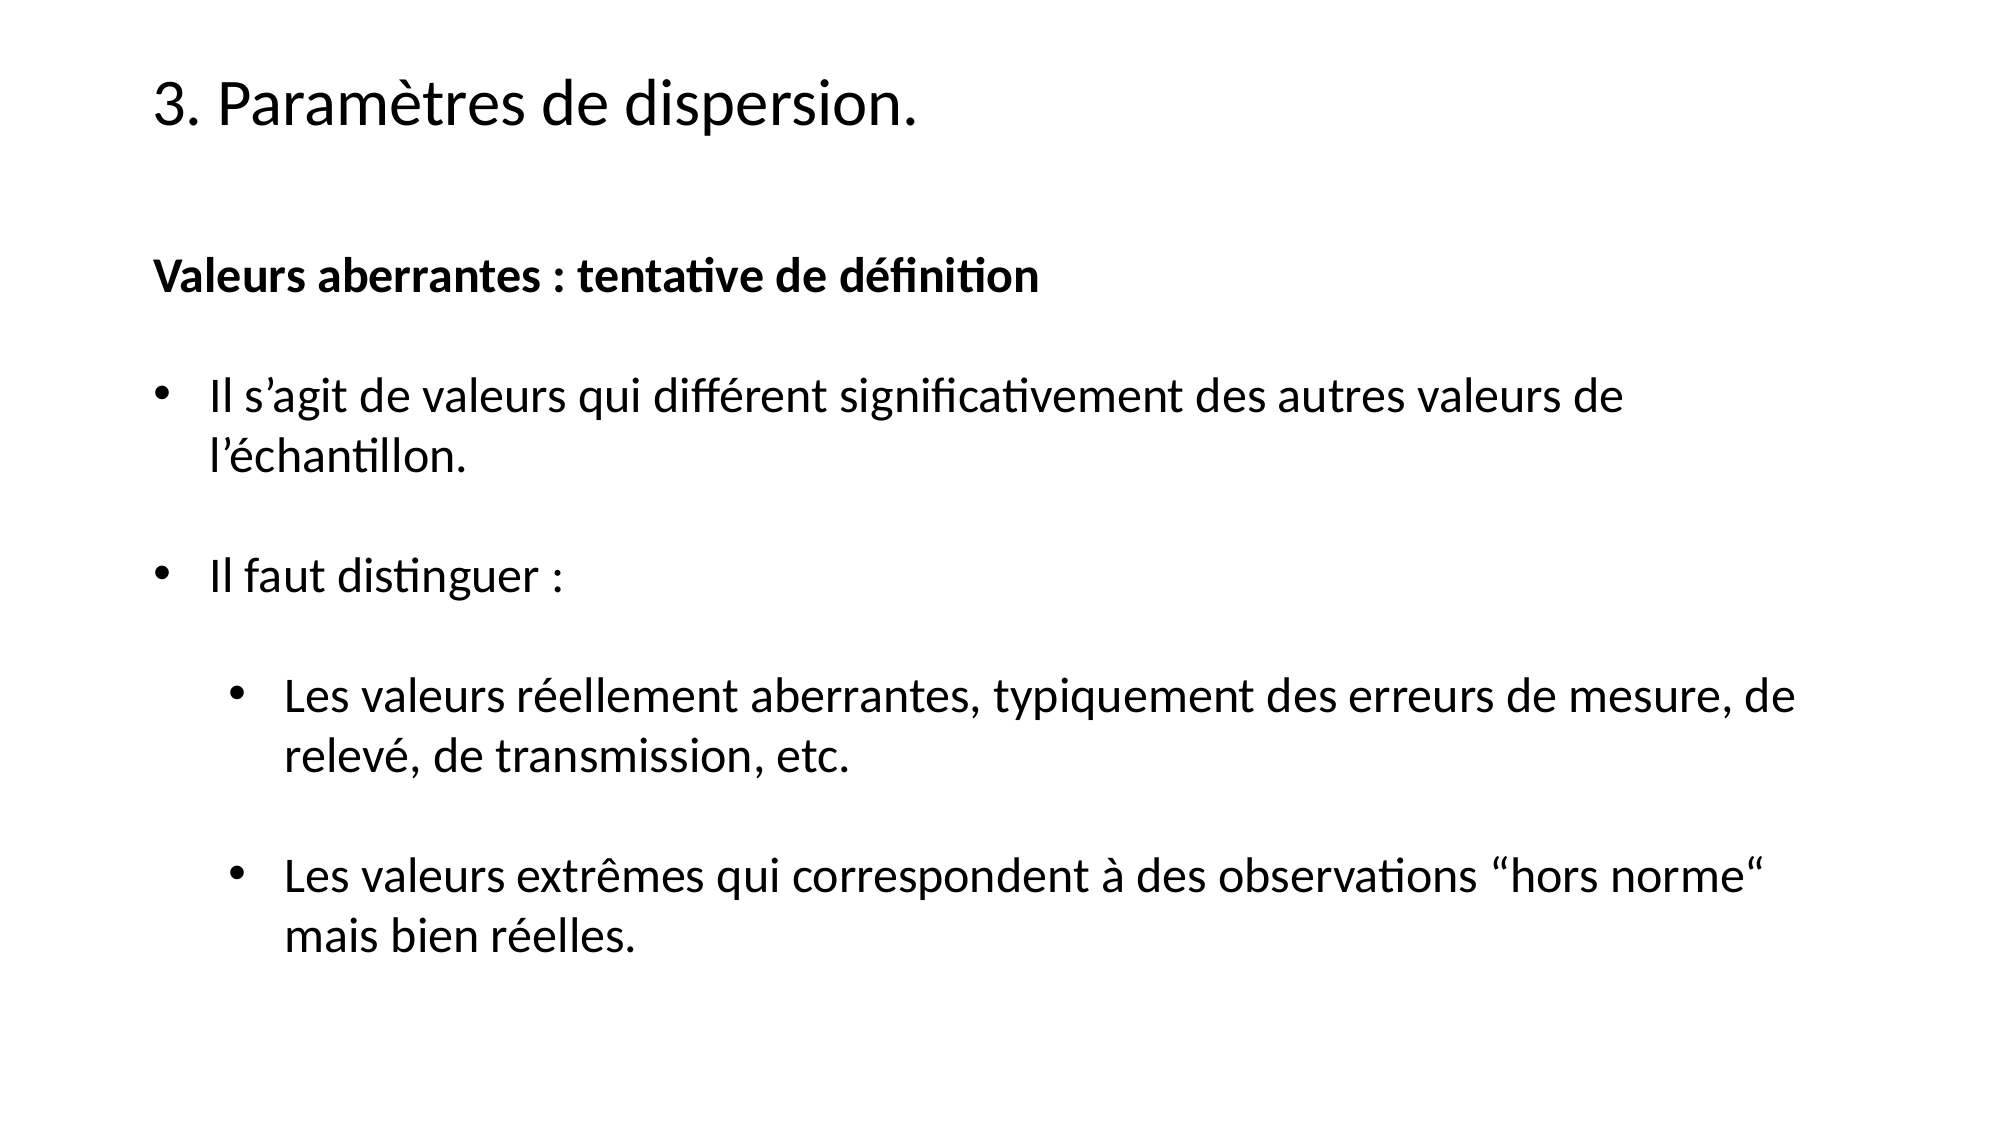

3. Paramètres de dispersion.
Valeurs aberrantes : tentative de définition

Il s’agit de valeurs qui différent significativement des autres valeurs de l’échantillon.

Il faut distinguer :

Les valeurs réellement aberrantes, typiquement des erreurs de mesure, de relevé, de transmission, etc.

Les valeurs extrêmes qui correspondent à des observations “hors norme“ mais bien réelles.